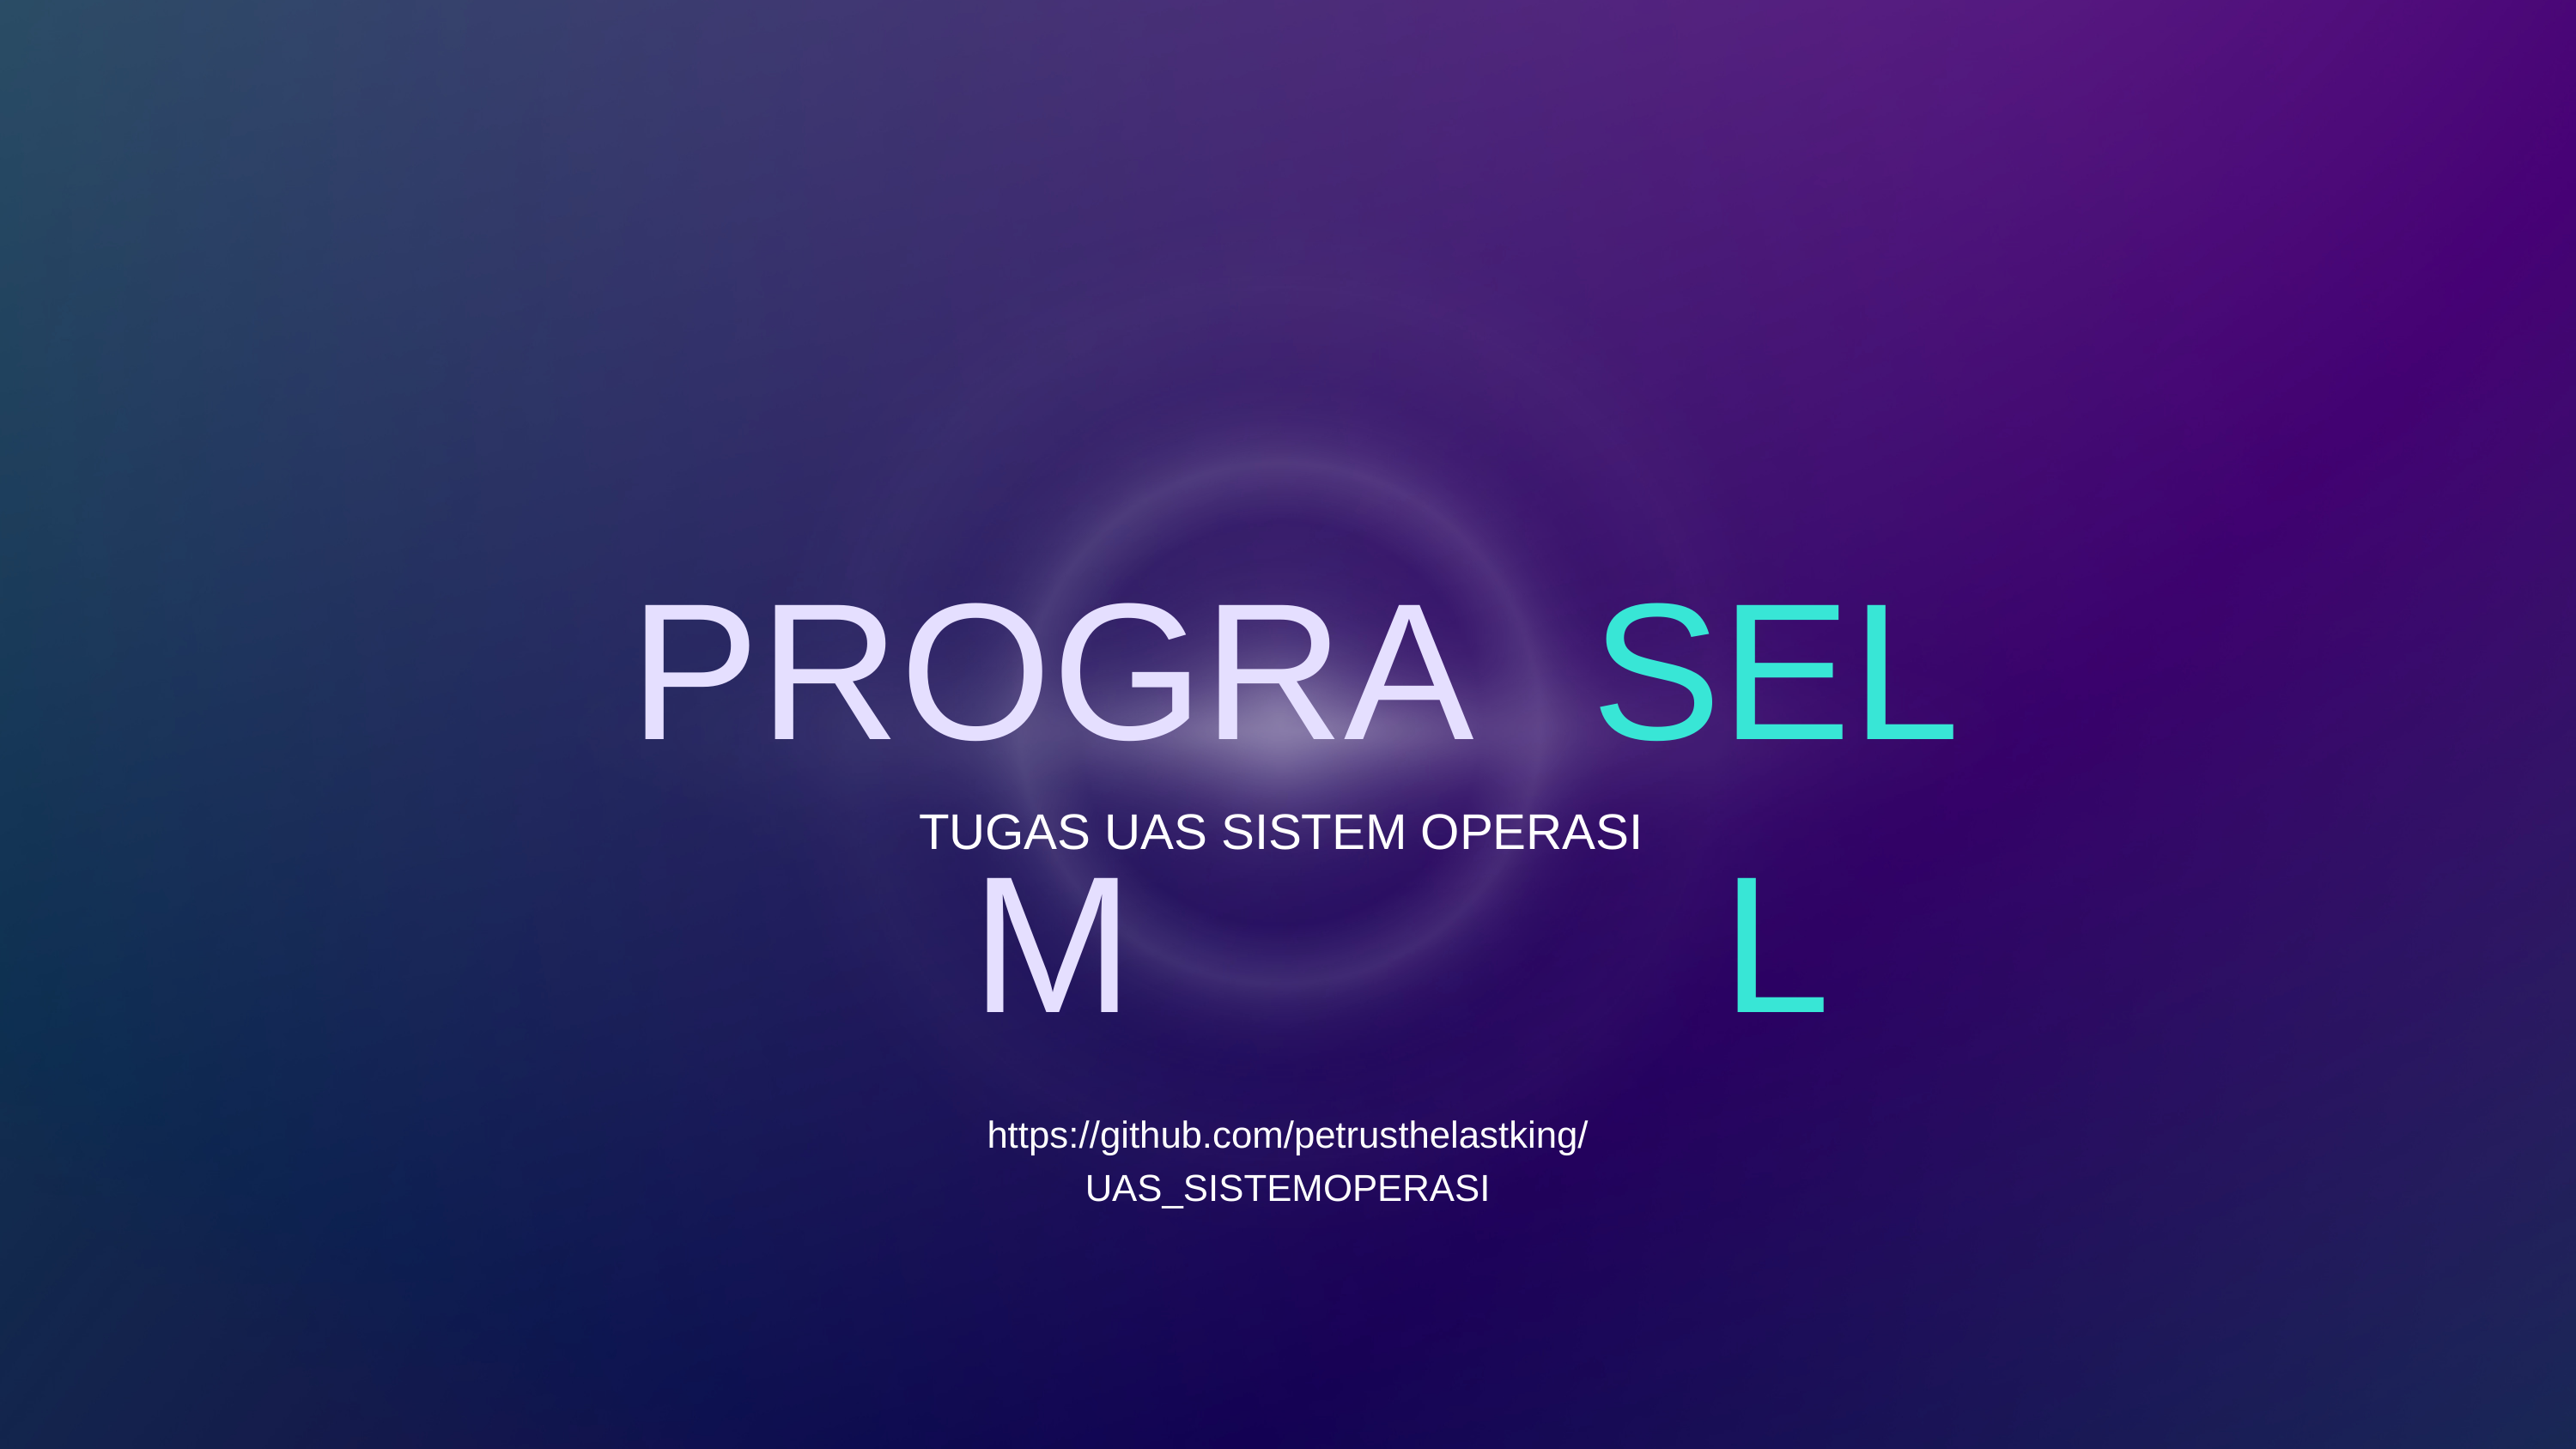

PROGRAM
SELL
TUGAS UAS SISTEM OPERASI
https://github.com/petrusthelastking/UAS_SISTEMOPERASI